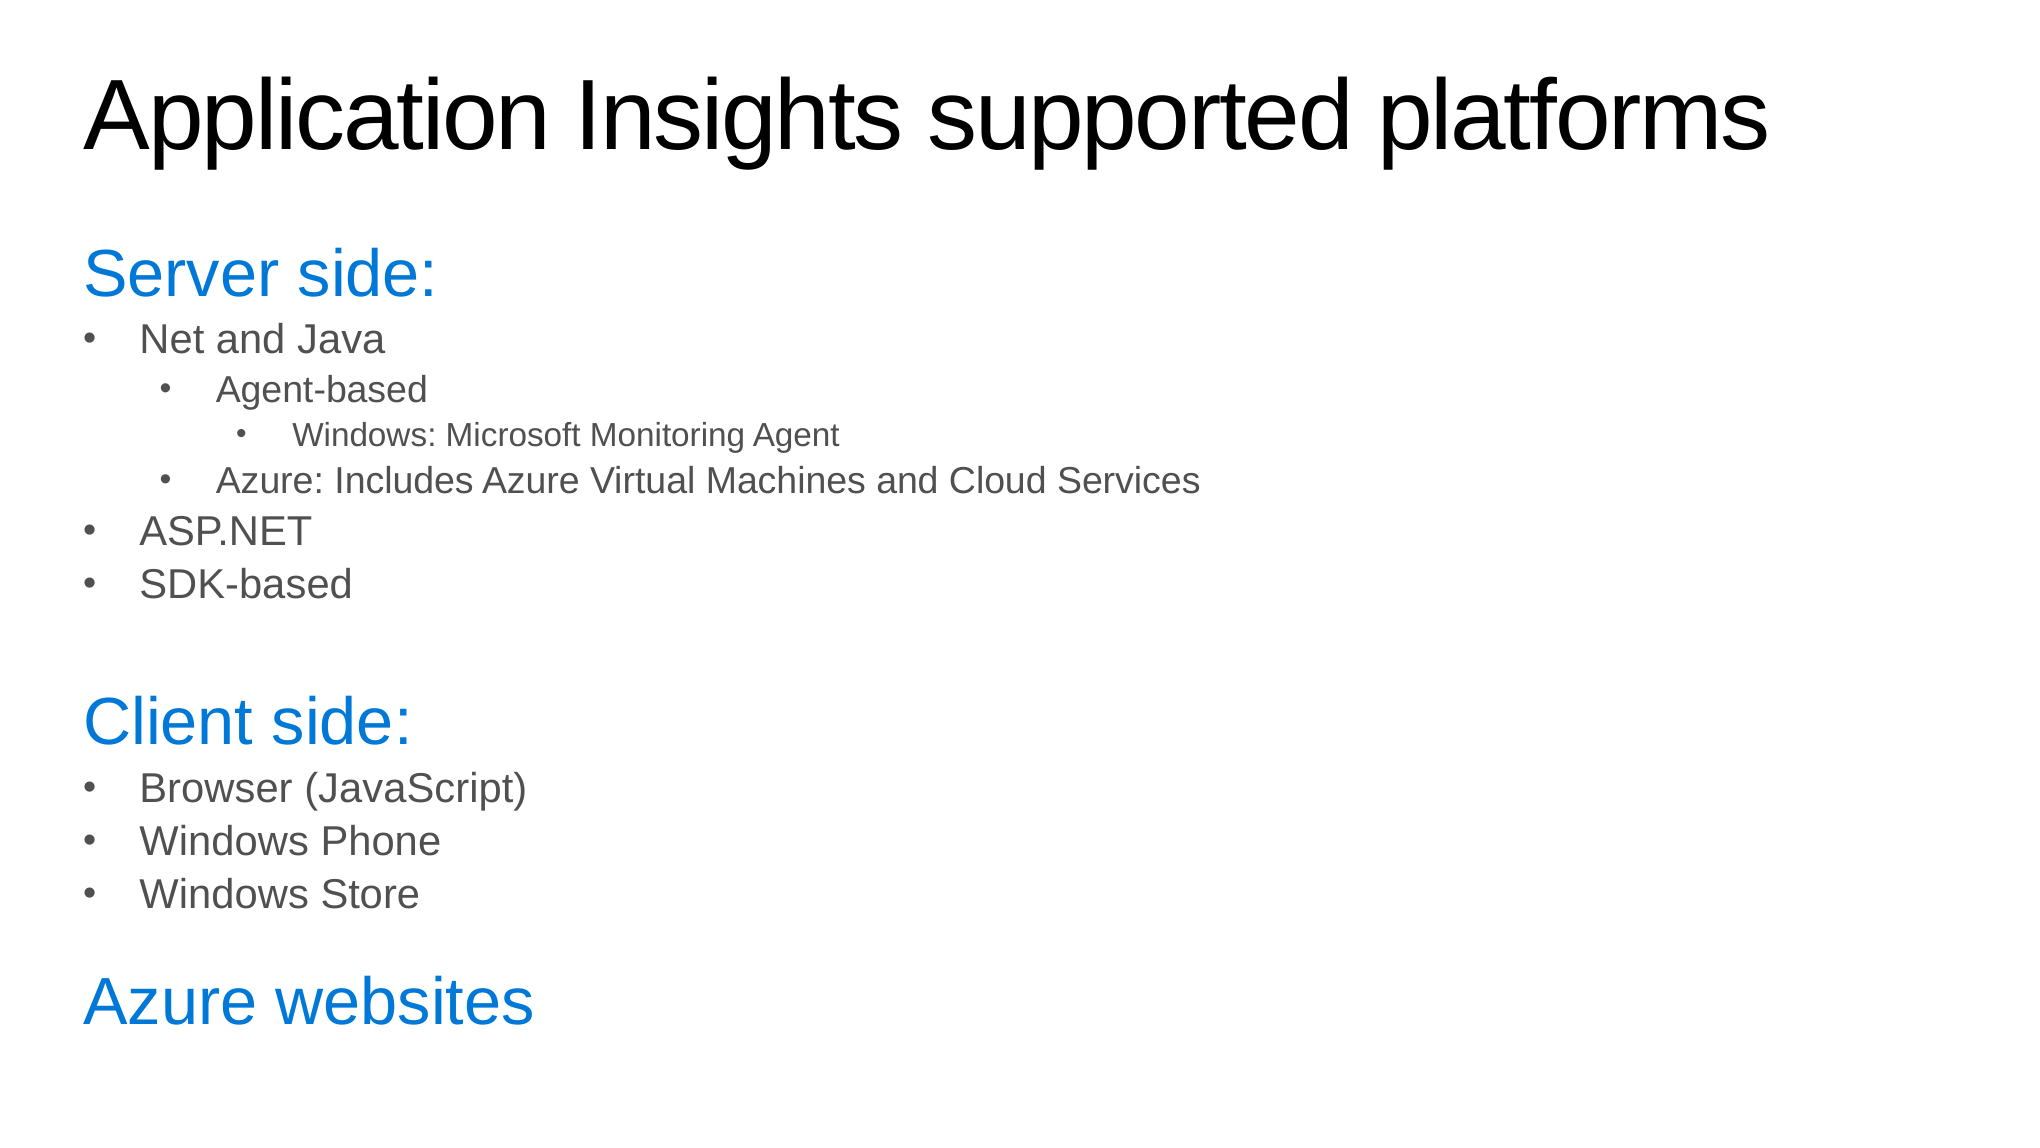

# Application Insights supported platforms
Server side:
Net and Java
Agent-based
Windows: Microsoft Monitoring Agent
Azure: Includes Azure Virtual Machines and Cloud Services
ASP.NET
SDK-based

Client side:
Browser (JavaScript)
Windows Phone
Windows Store

Azure websites